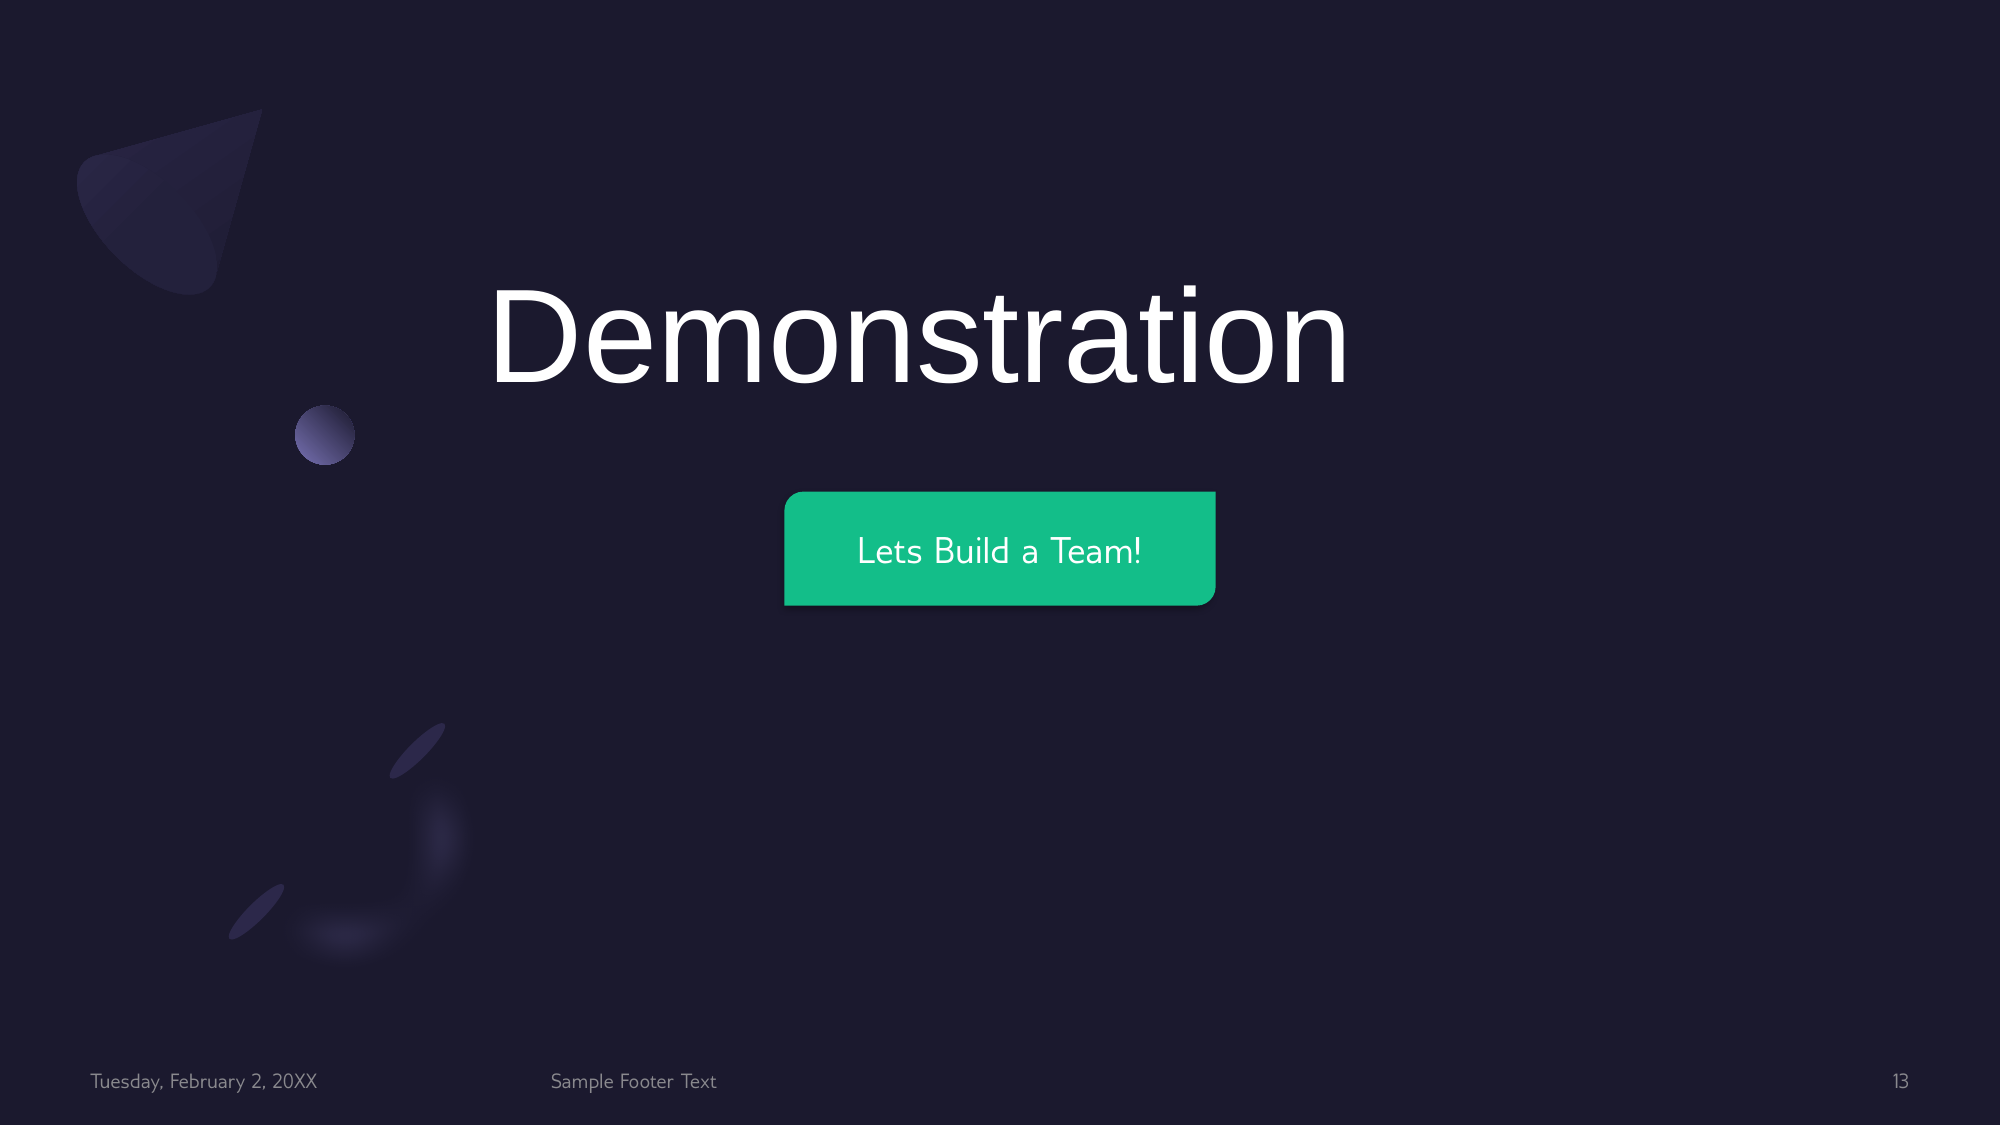

# Demonstration
Lets Build a Team!
Tuesday, February 2, 20XX
Sample Footer Text
13